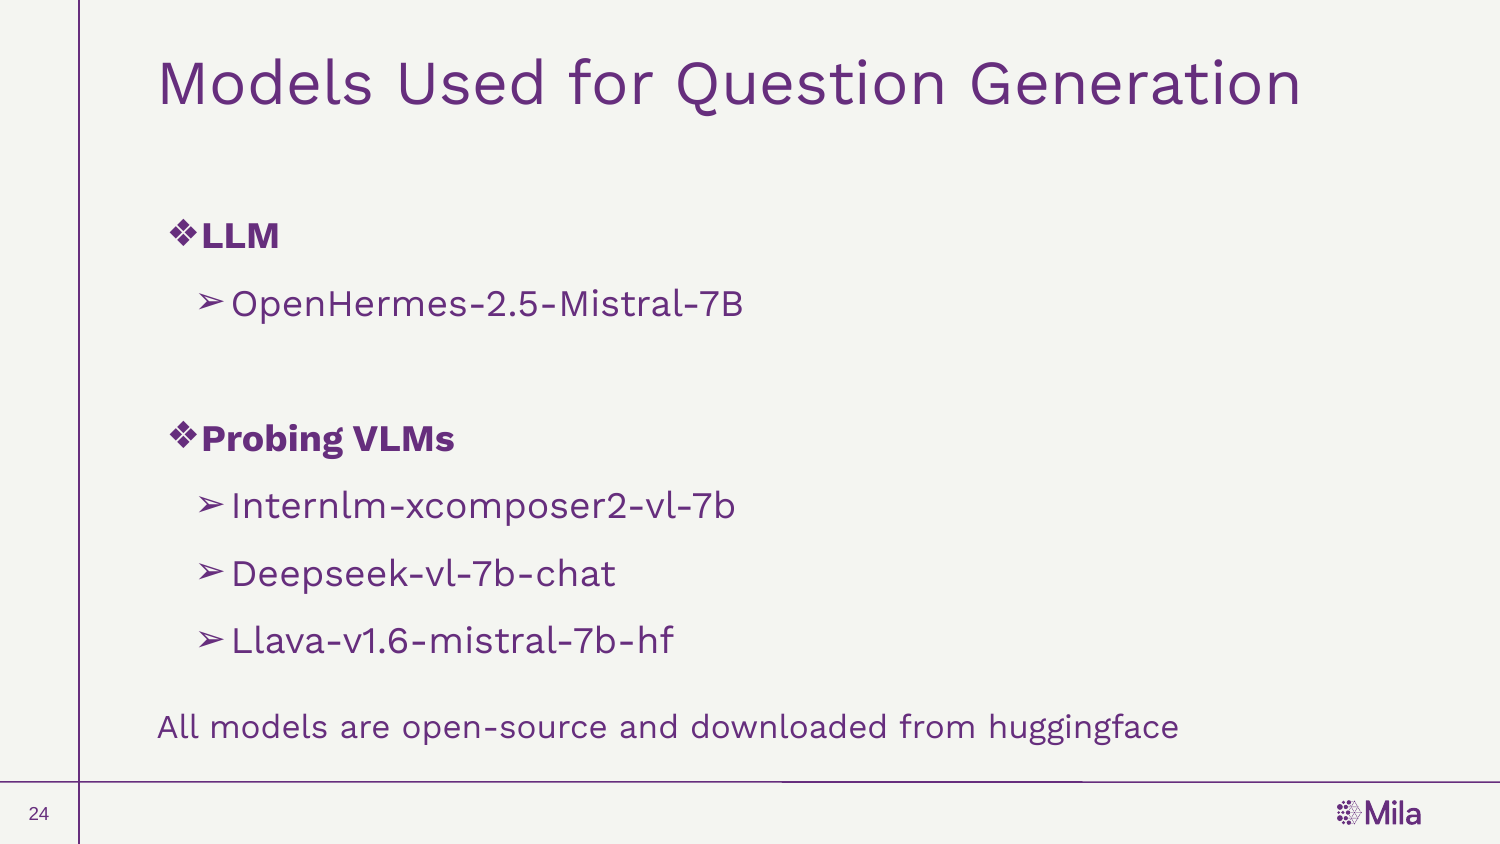

# Models Used for Question Generation
LLM
OpenHermes-2.5-Mistral-7B
Probing VLMs
Internlm-xcomposer2-vl-7b
Deepseek-vl-7b-chat
Llava-v1.6-mistral-7b-hf
All models are open-source and downloaded from huggingface
24